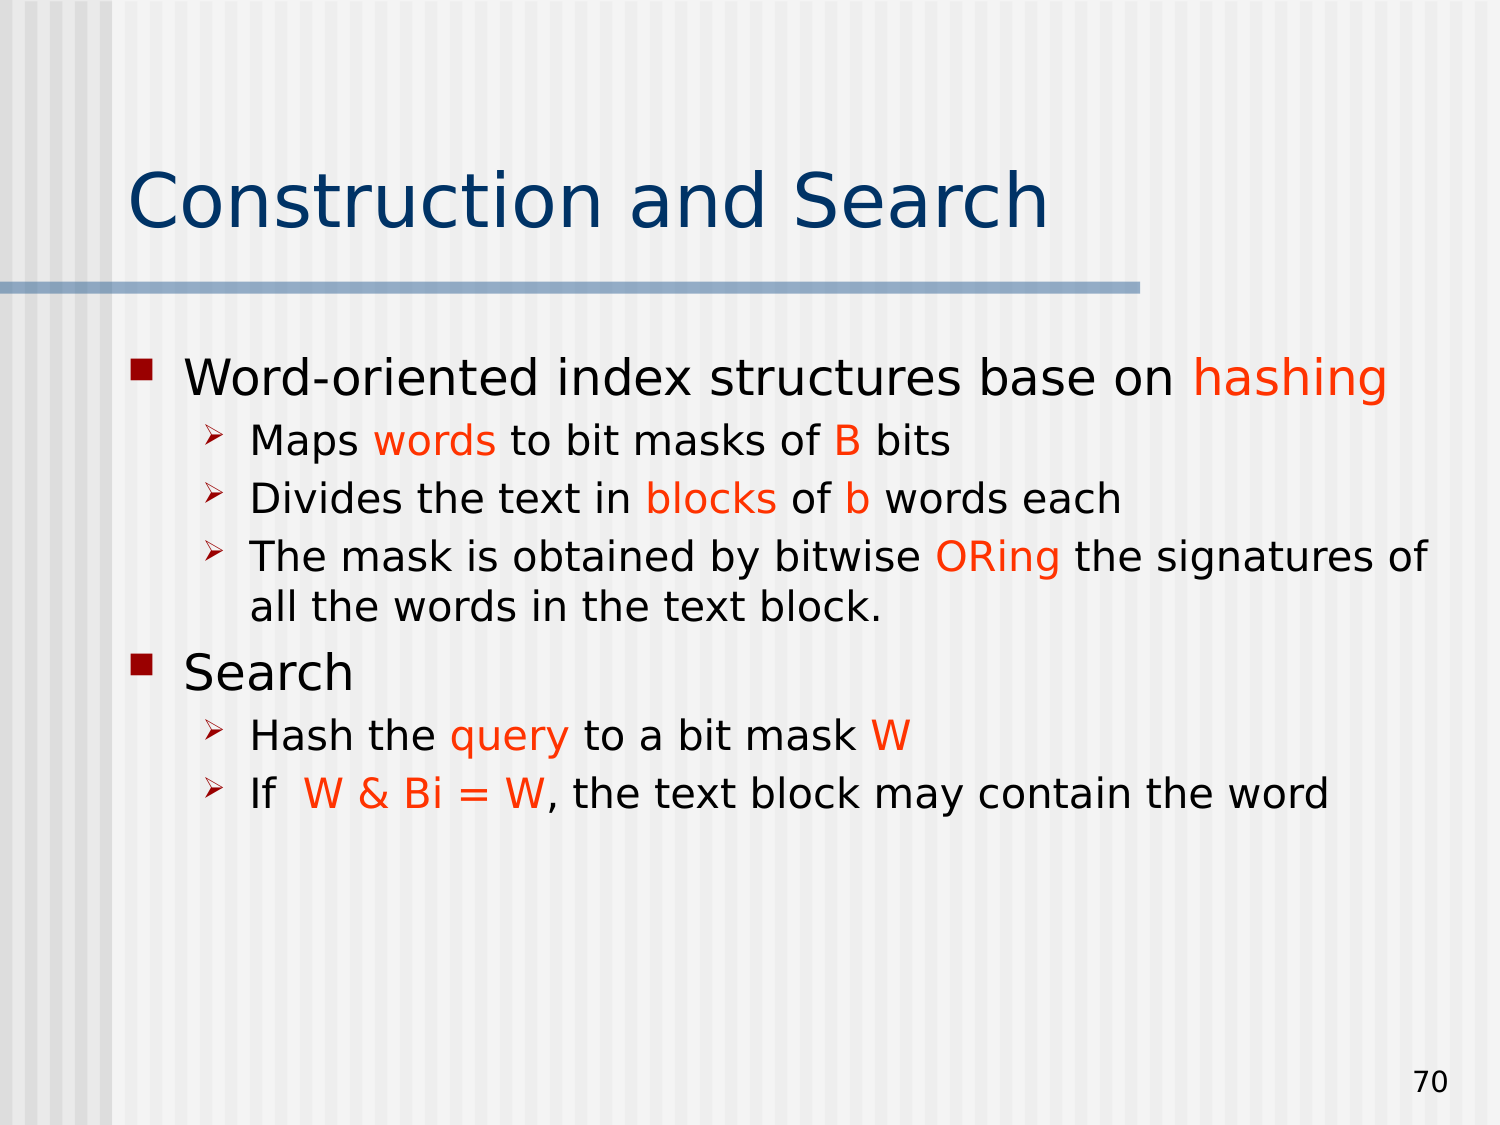

# Construction and Search
Word-oriented index structures base on hashing
Maps words to bit masks of B bits
Divides the text in blocks of b words each
The mask is obtained by bitwise ORing the signatures of all the words in the text block.
Search
Hash the query to a bit mask W
If  W & Bi = W, the text block may contain the word
70